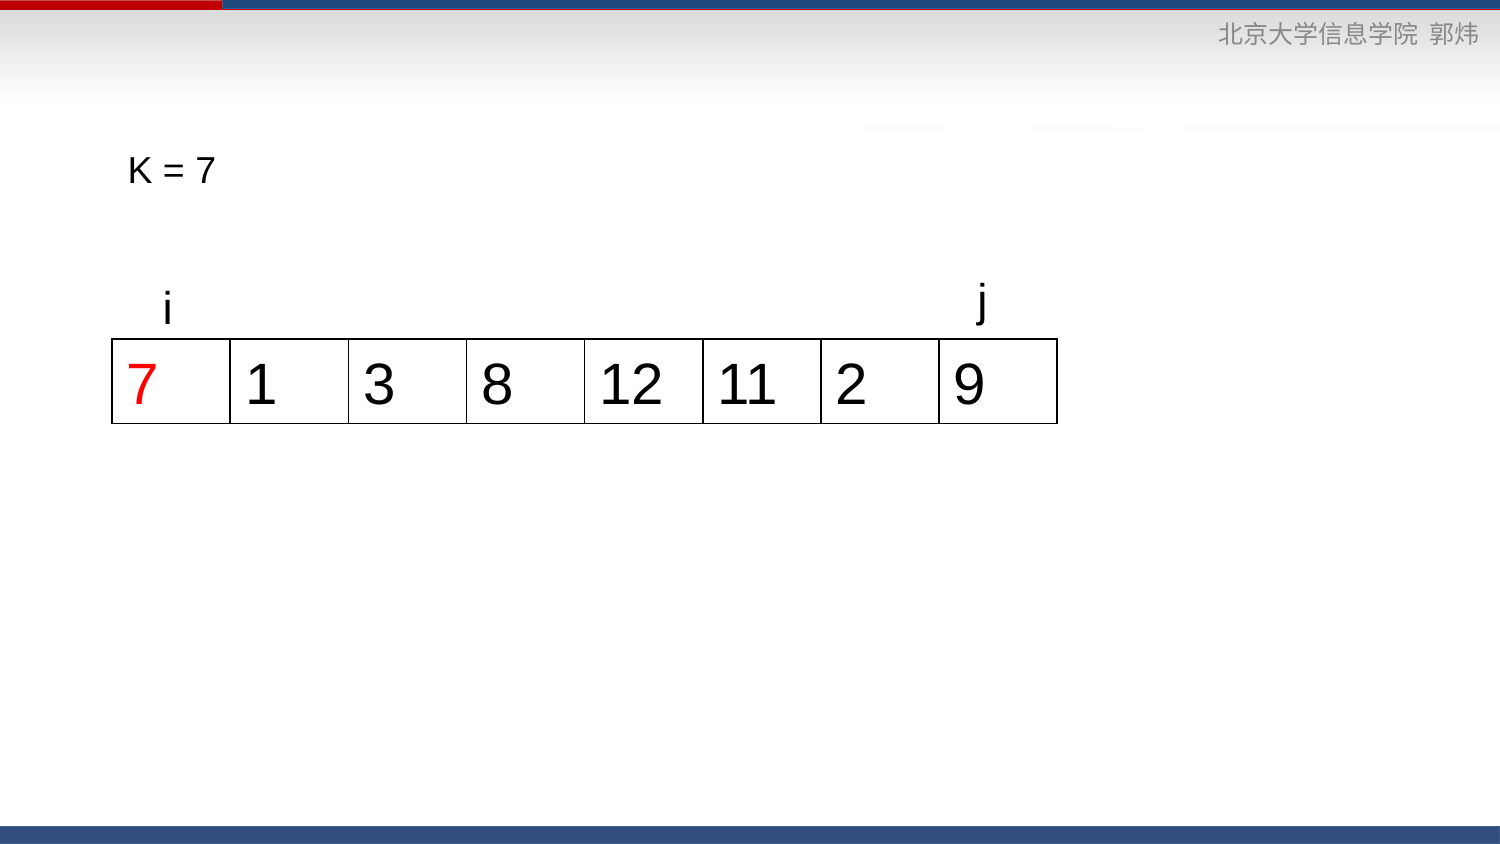

K = 7
j
i
7
1
3
8
12
11
2
9